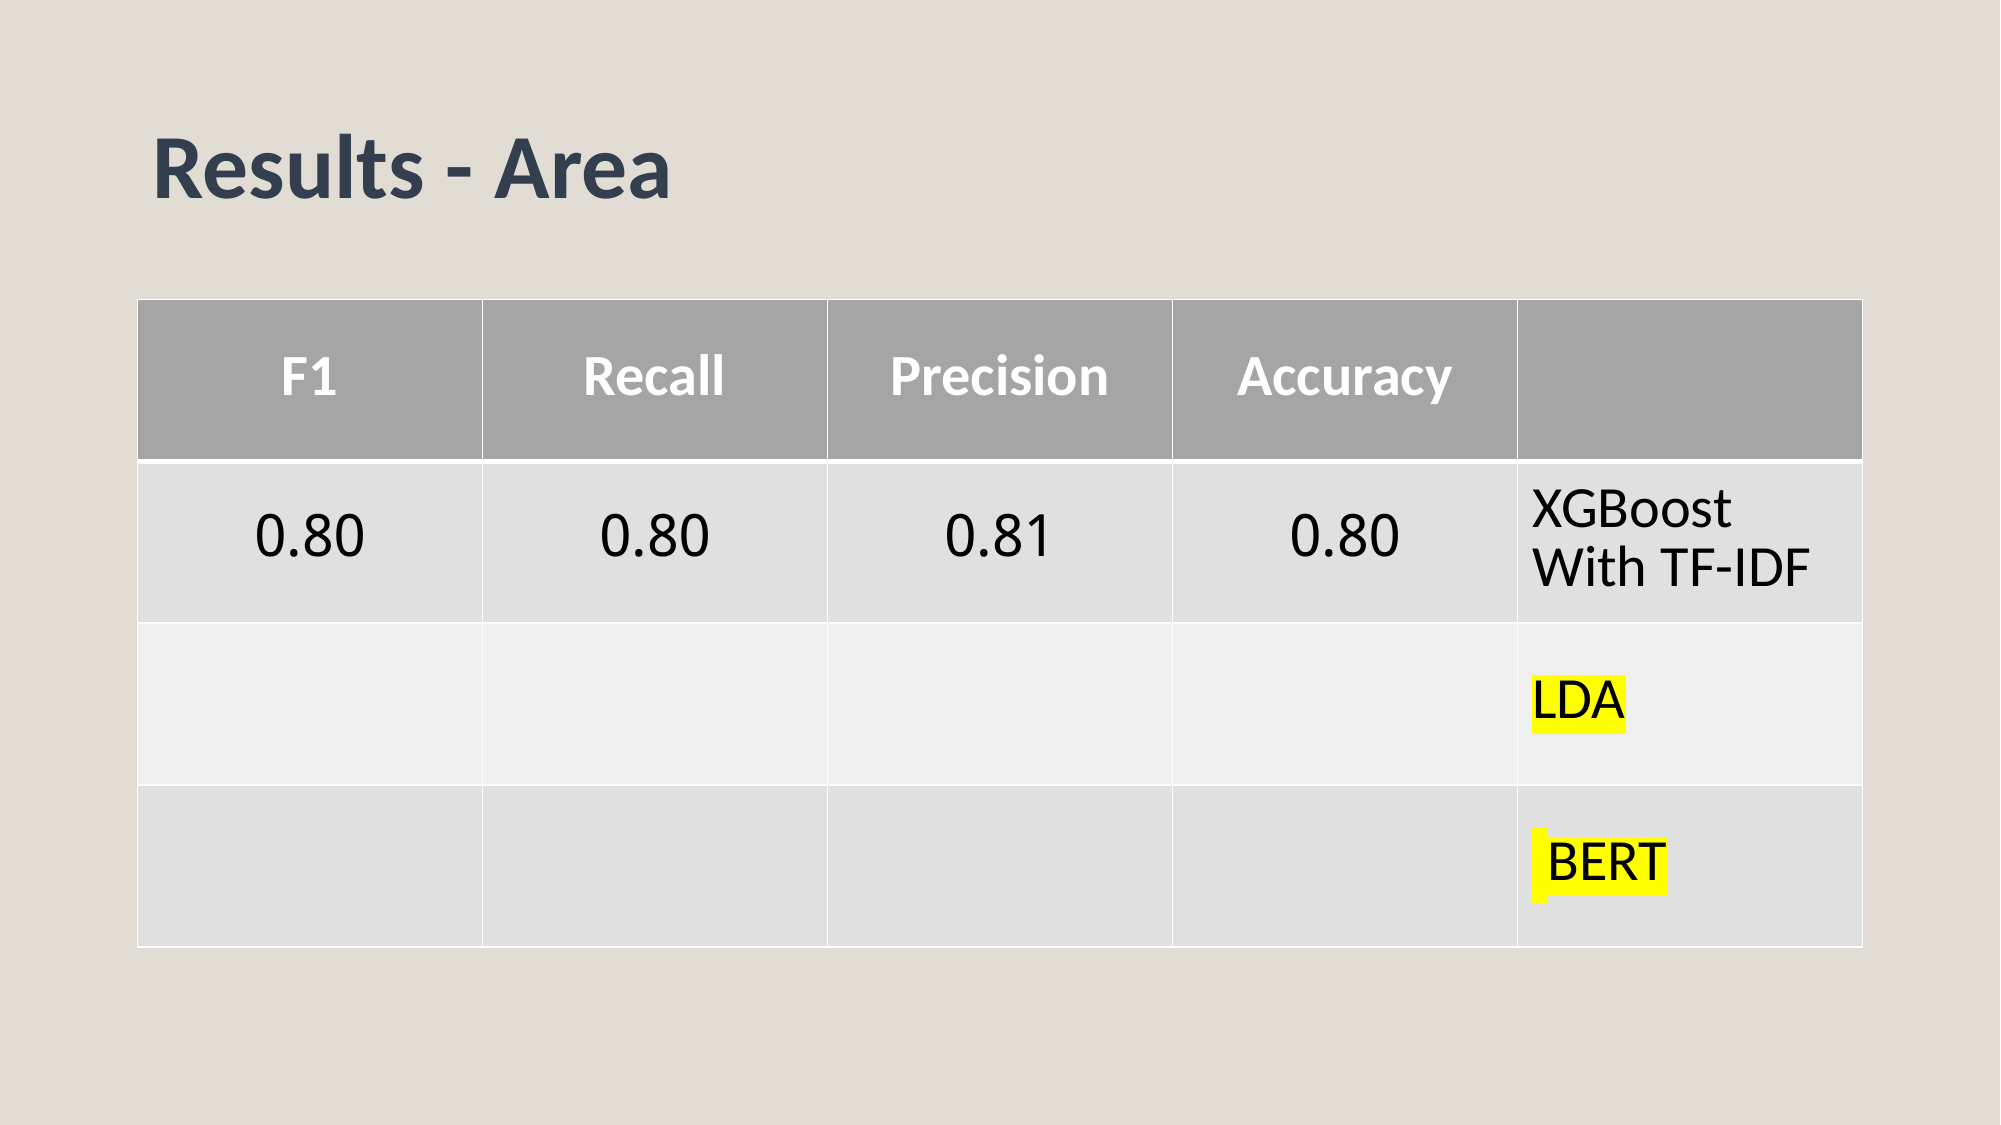

# Results - Area
| F1 | Recall | Precision | Accuracy |  |
| --- | --- | --- | --- | --- |
| 0.80 | 0.80 | 0.81 | 0.80 | XGBoost With TF-IDF |
|  |  |  |  | LDA |
|  |  |  |  | BERT |